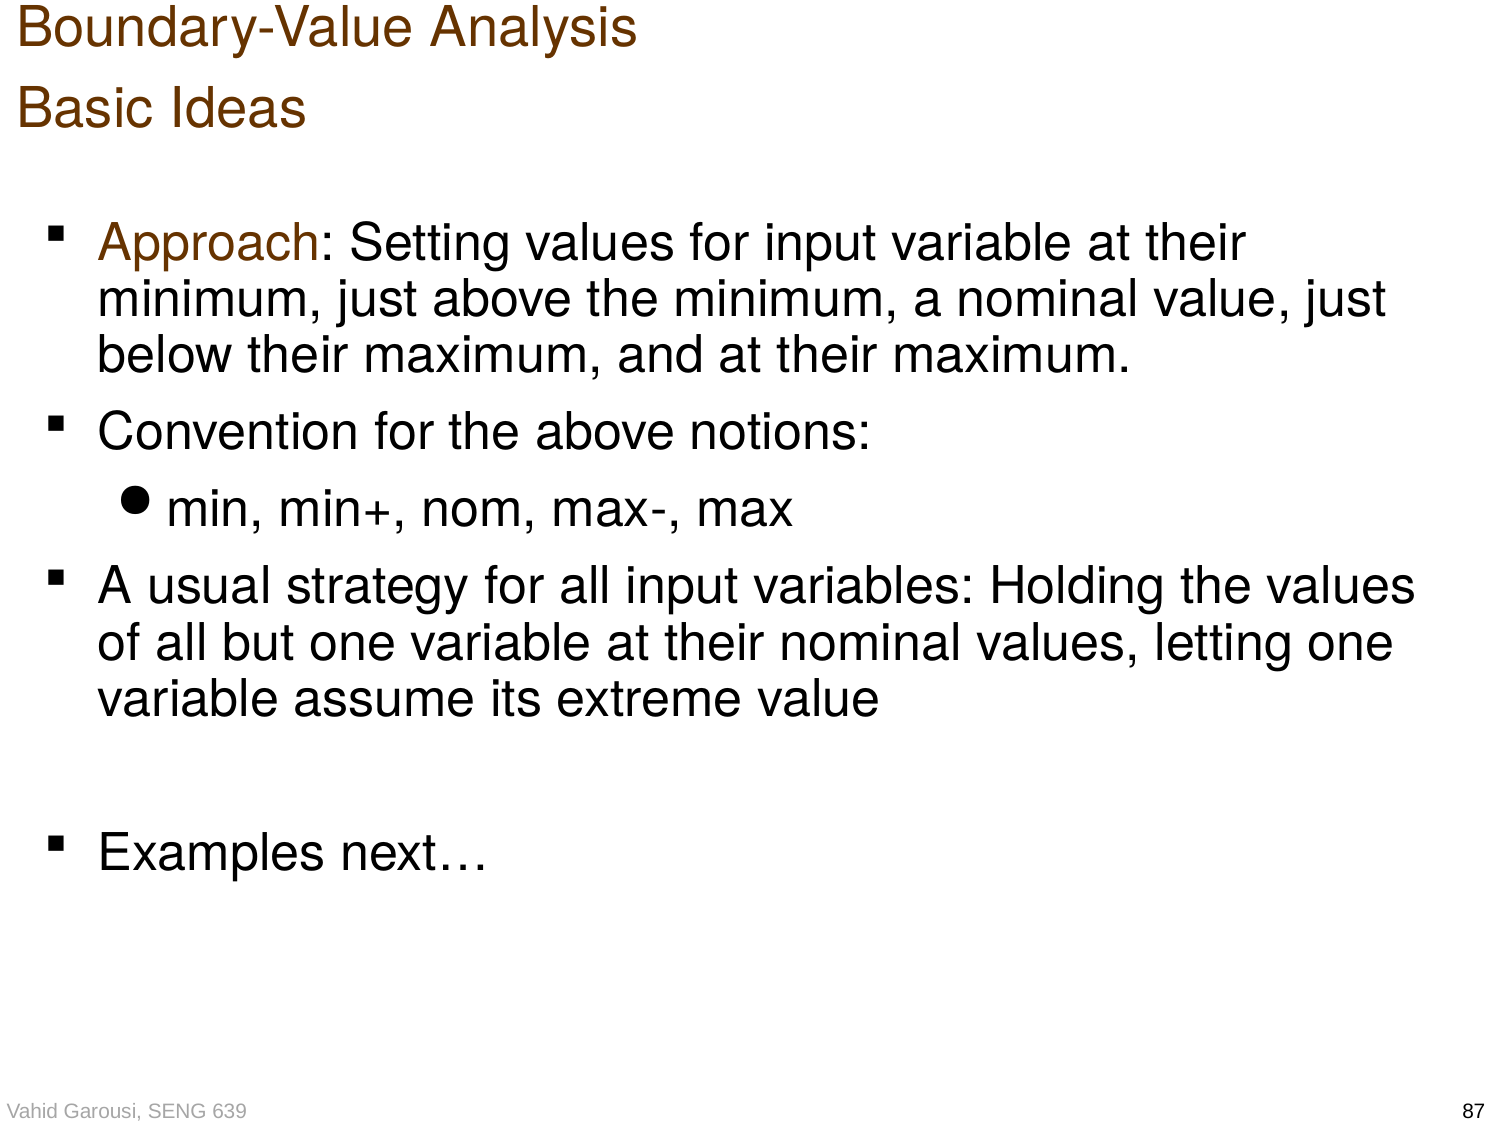

# Boundary-Value Analysis Basic Ideas
Approach: Setting values for input variable at their minimum, just above the minimum, a nominal value, just below their maximum, and at their maximum.
Convention for the above notions:
min, min+, nom, max-, max
A usual strategy for all input variables: Holding the values of all but one variable at their nominal values, letting one variable assume its extreme value

Examples next…